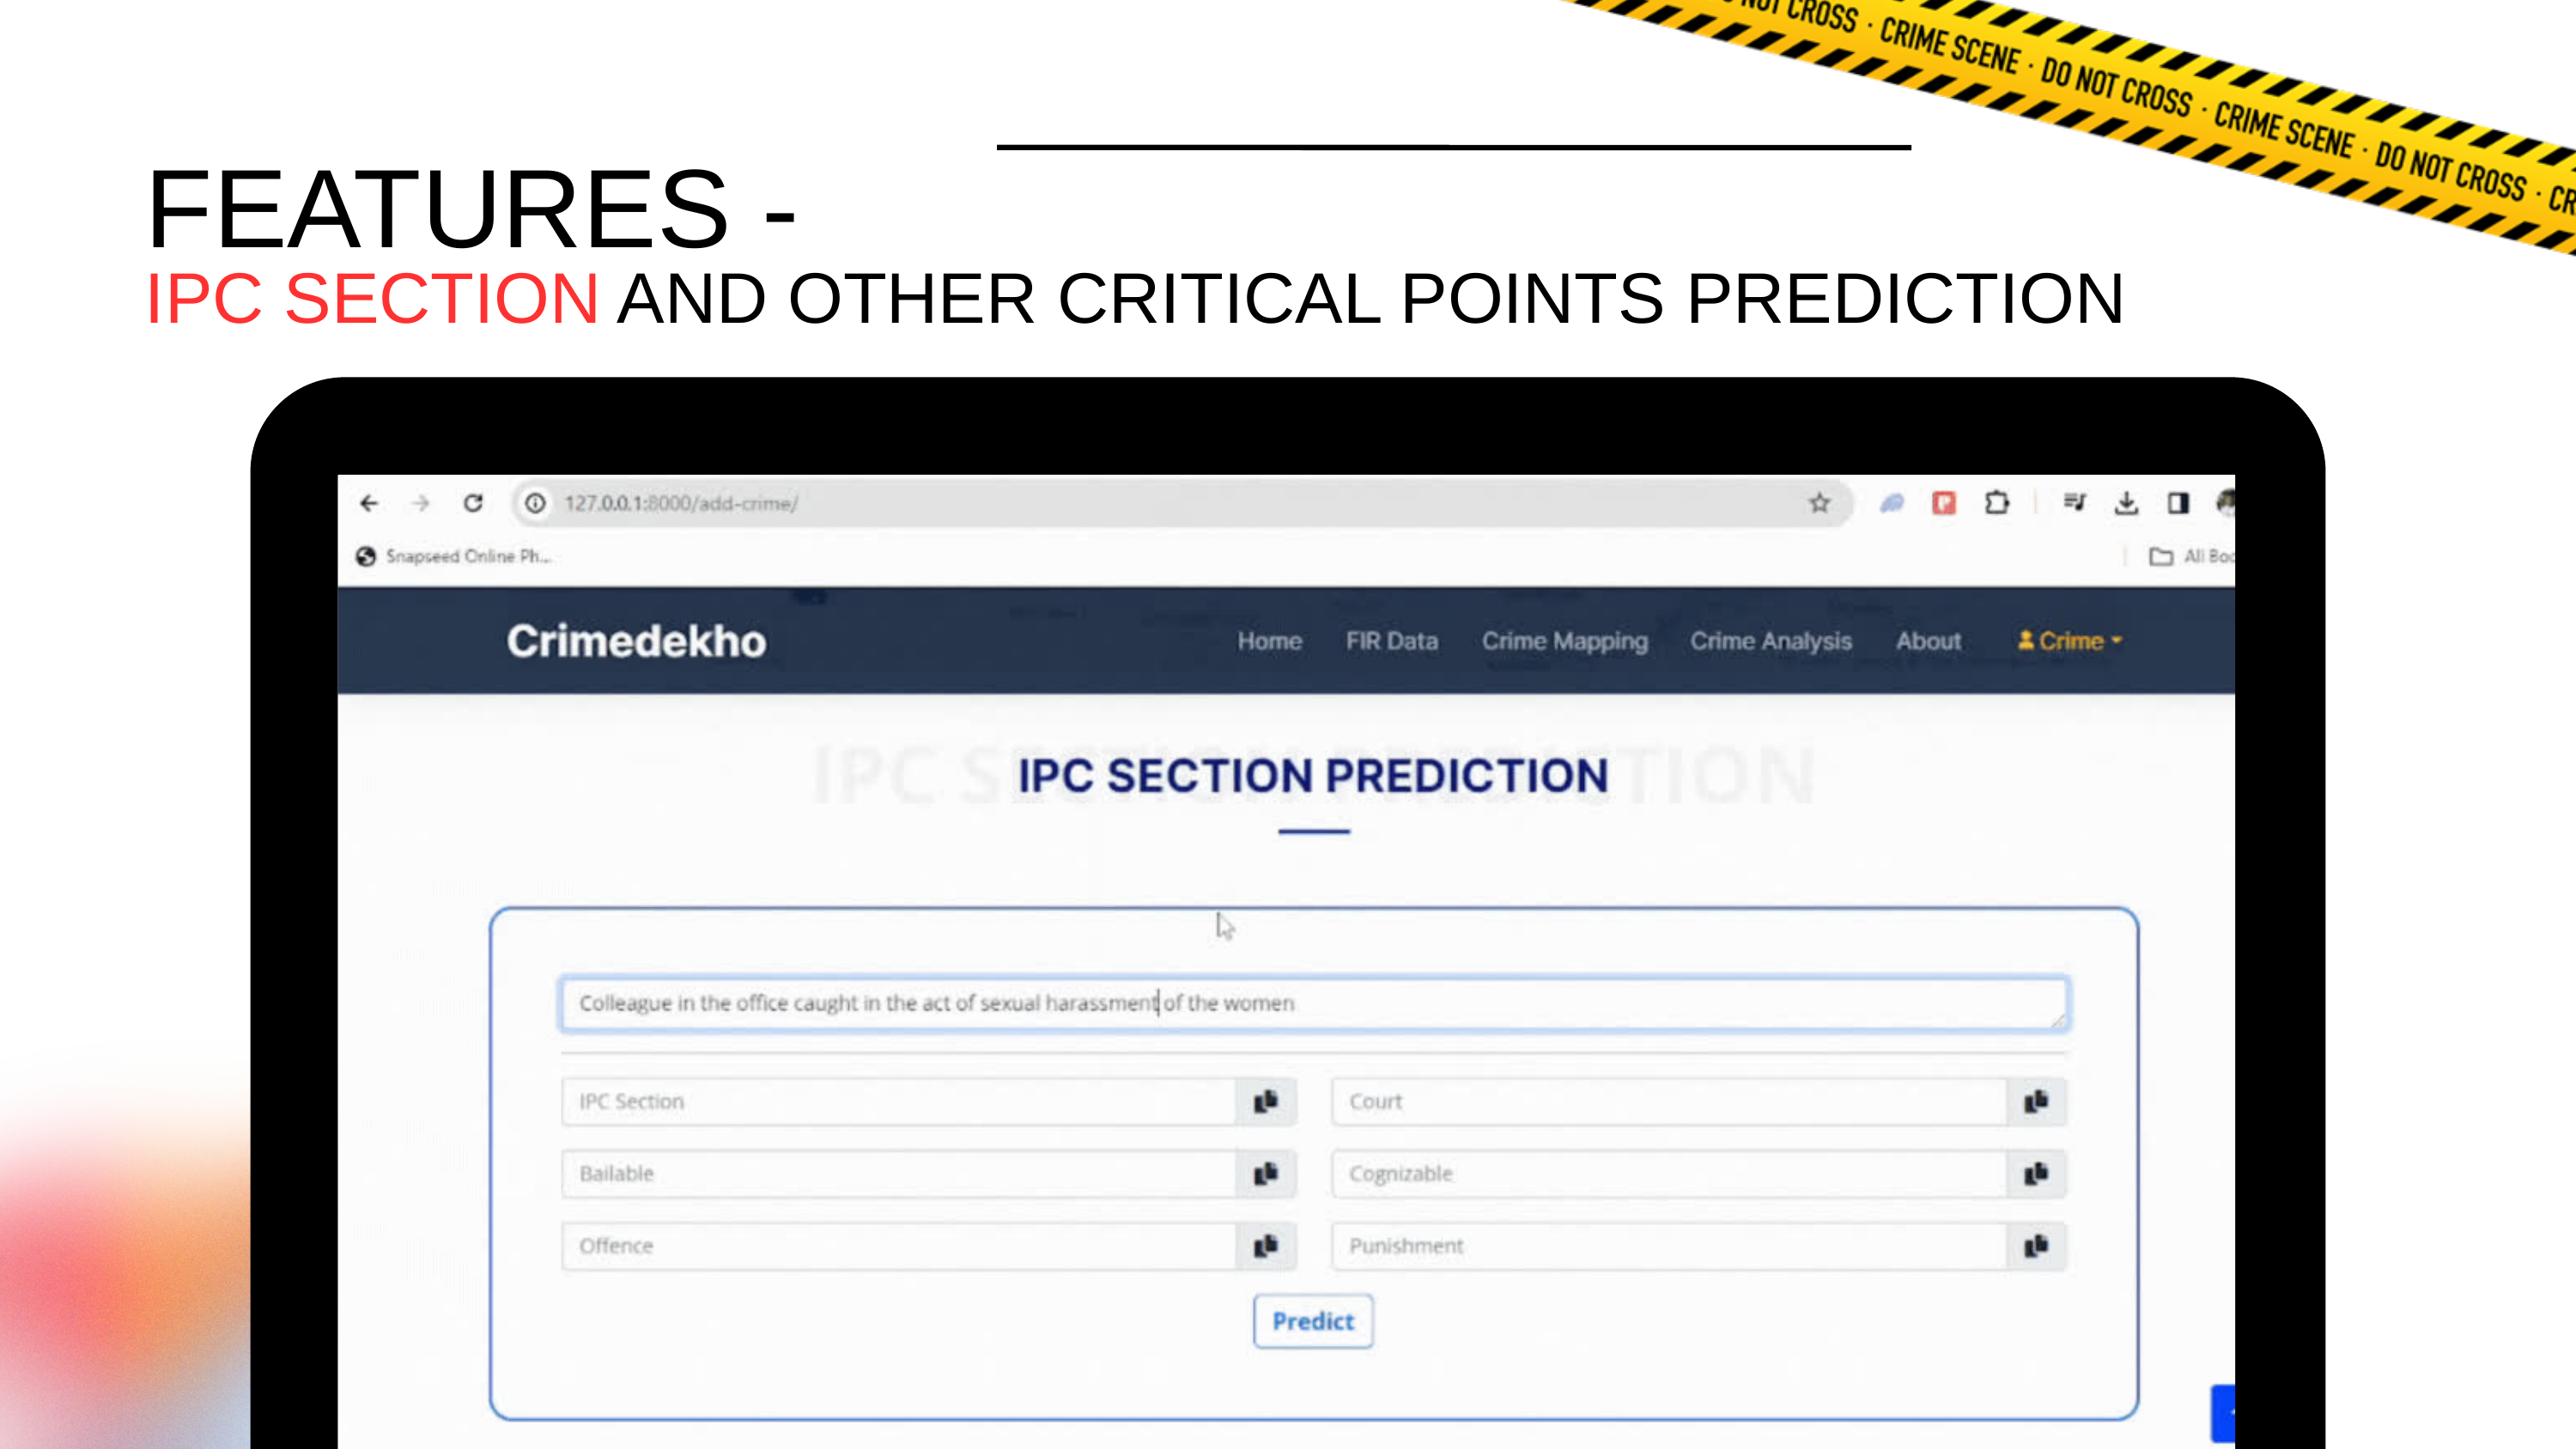

FEATURES -
IPC SECTION AND OTHER CRITICAL POINTS PREDICTION